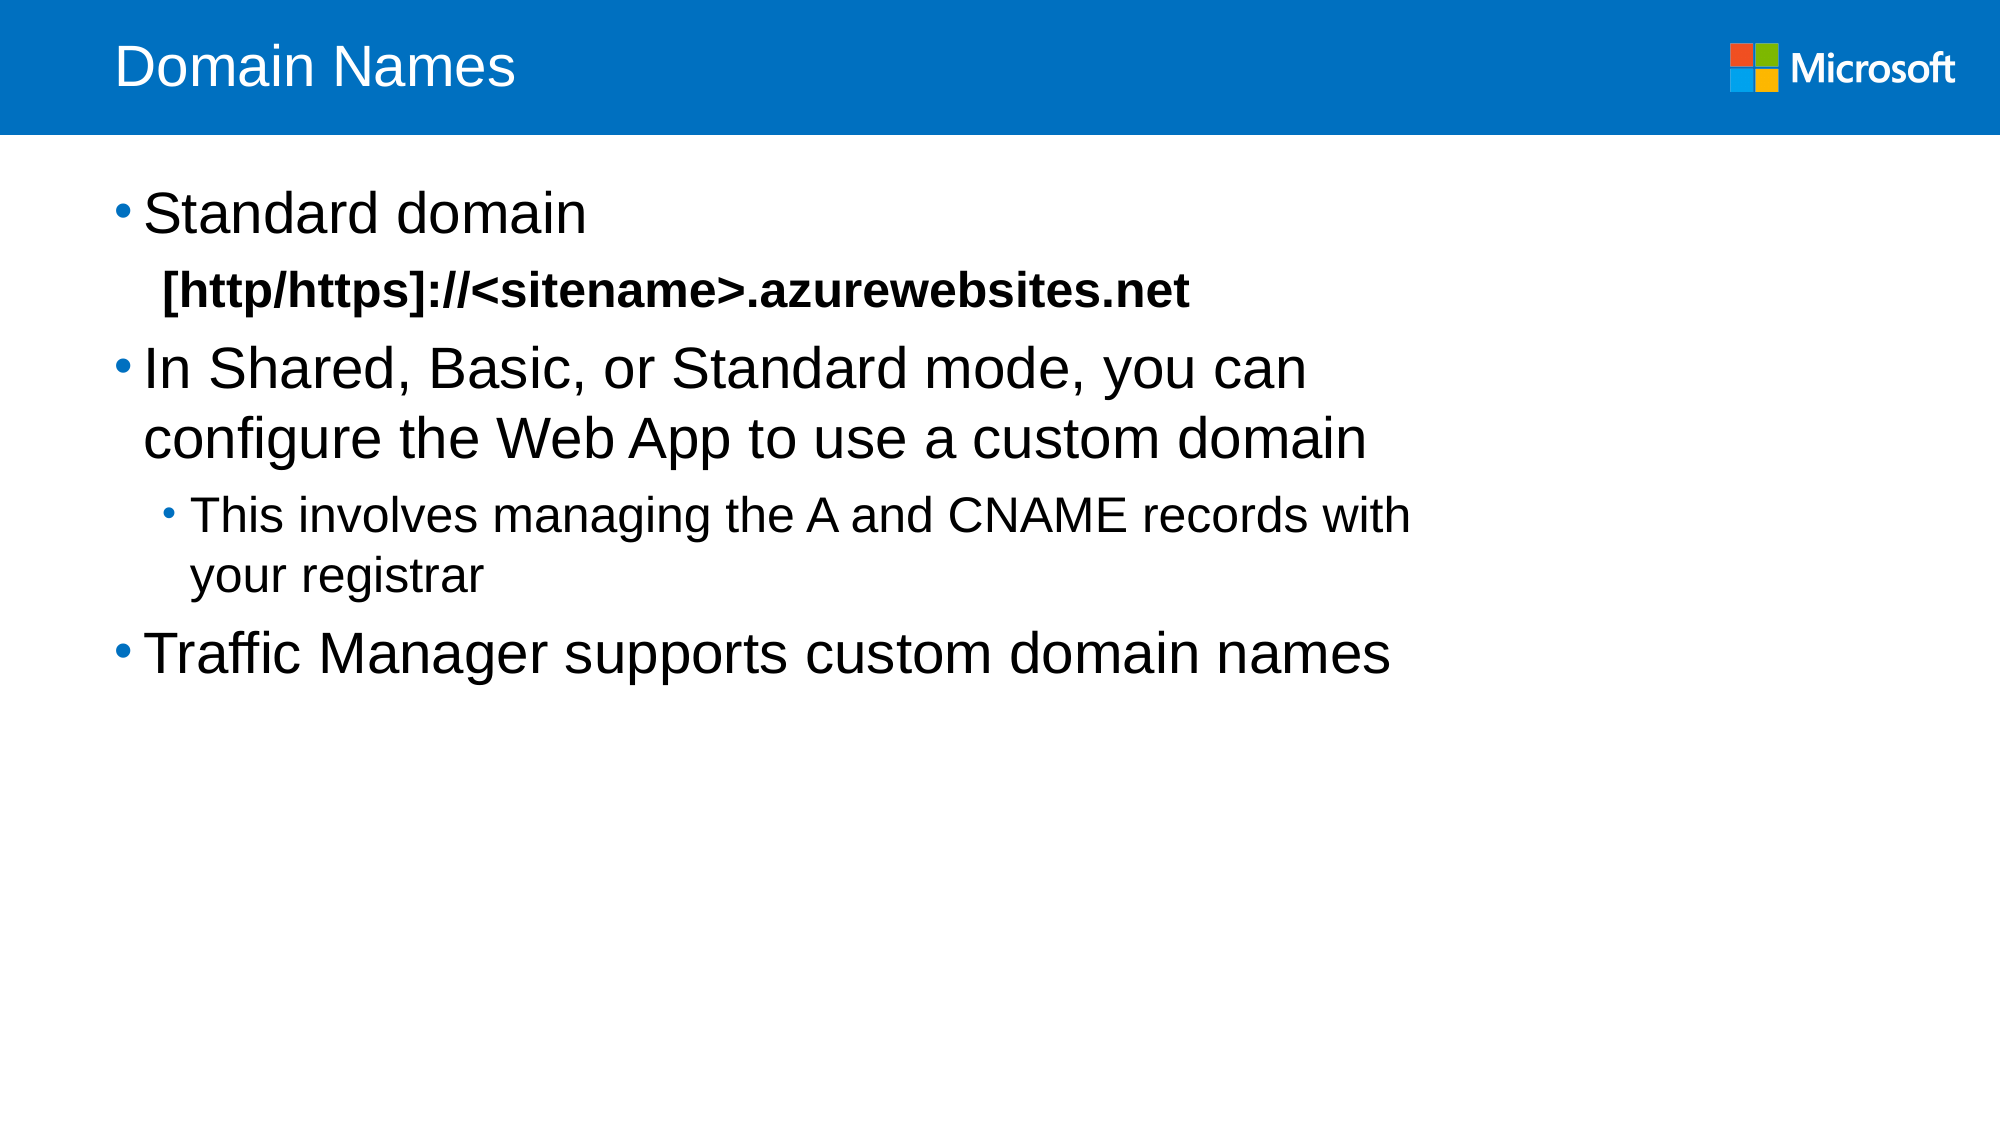

# Domain Names
Standard domain
[http/https]://<sitename>.azurewebsites.net
In Shared, Basic, or Standard mode, you can configure the Web App to use a custom domain
This involves managing the A and CNAME records with your registrar
Traffic Manager supports custom domain names